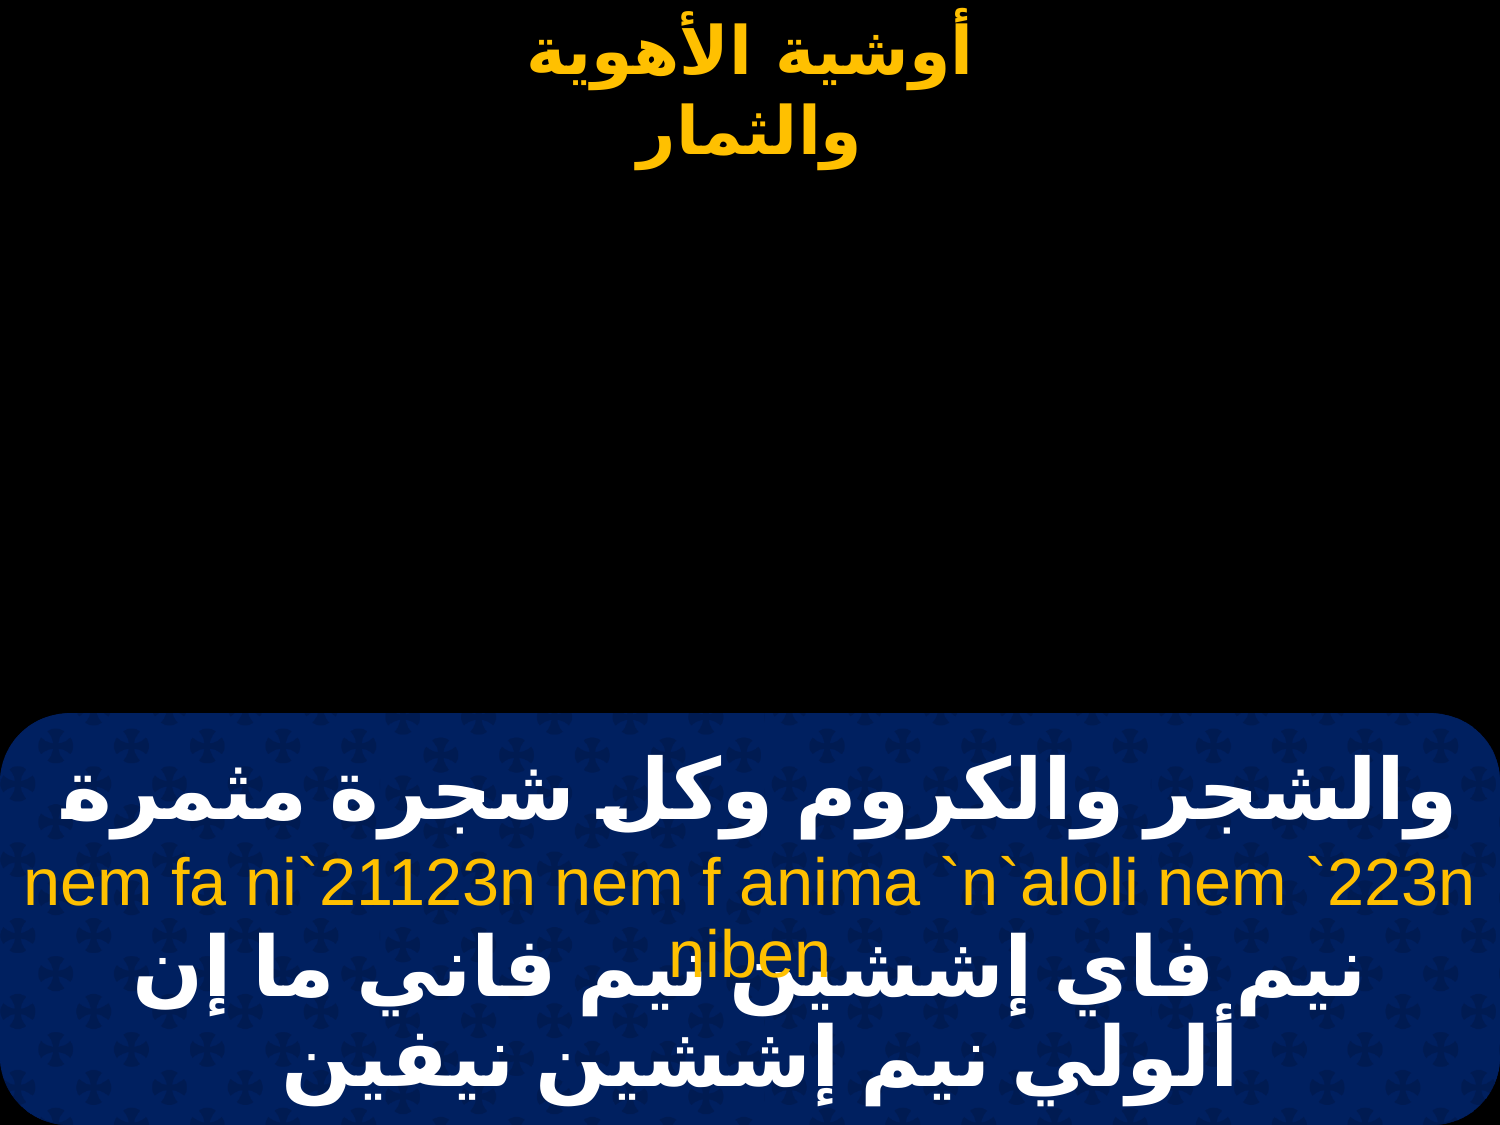

# والشجر والكروم وكل شجرة مثمرة
nem fa ni`21123n nem f anima `n`aloli nem `223n niben
نيم فاي إششين نيم فاني ما إن ألولي نيم إششين نيفين